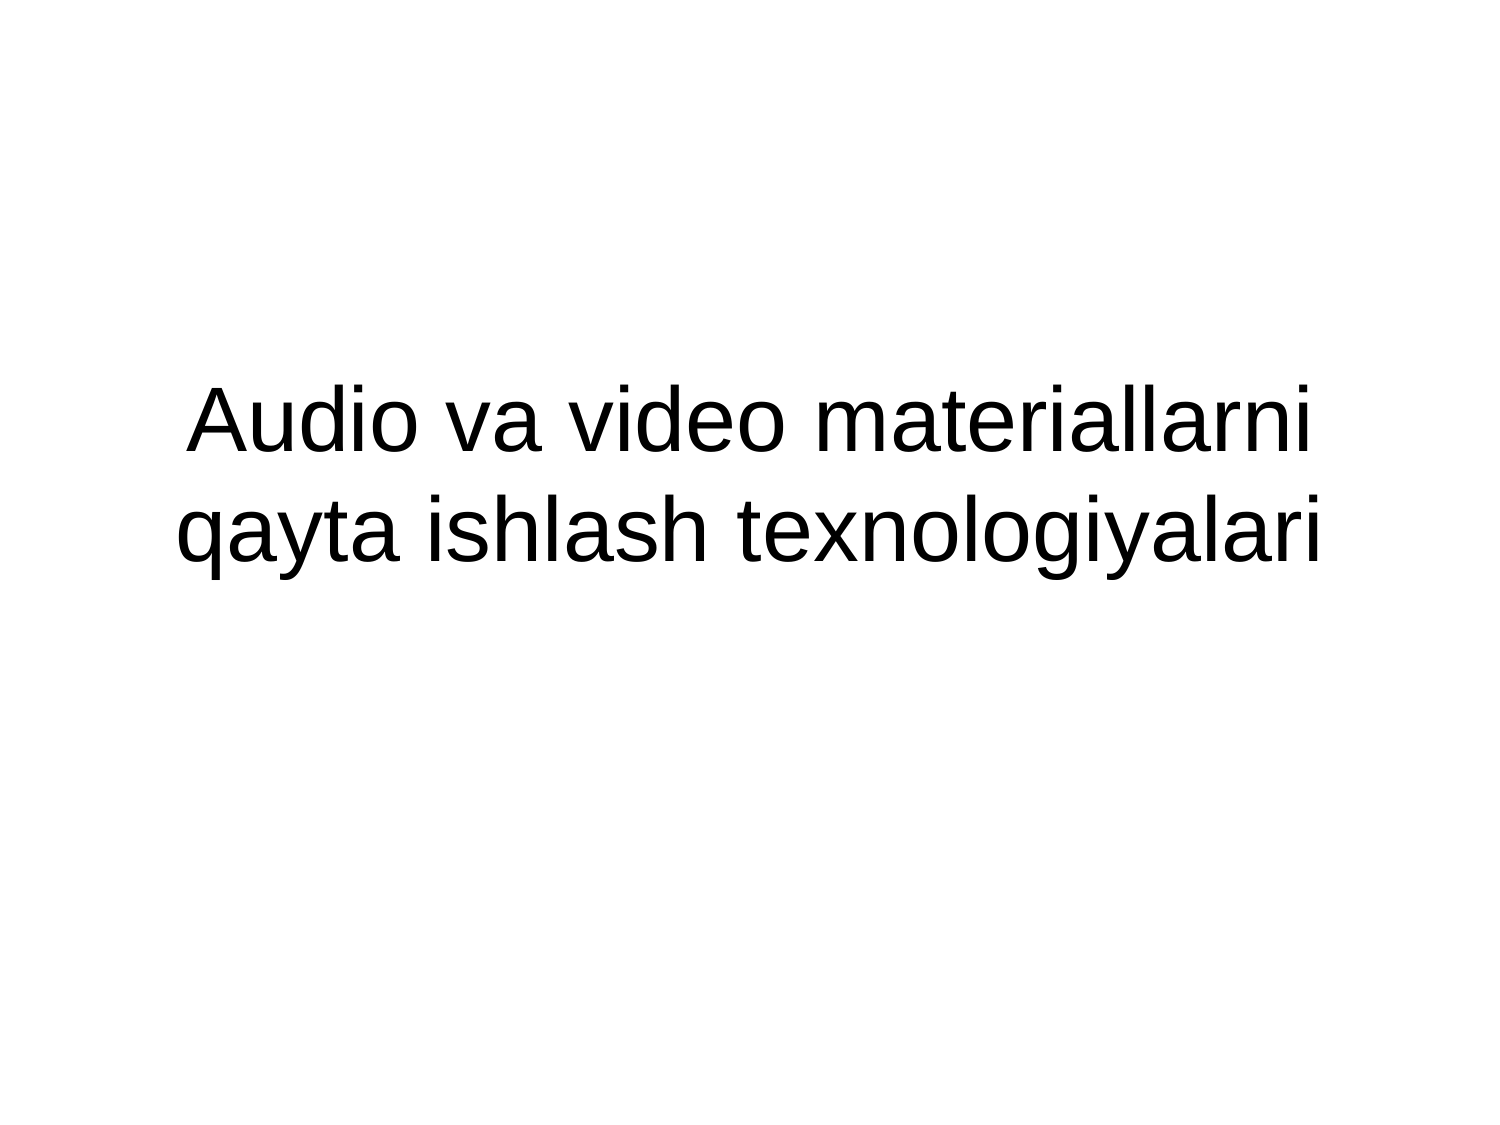

# Audio va video materiallarni qayta ishlash texnologiyalari